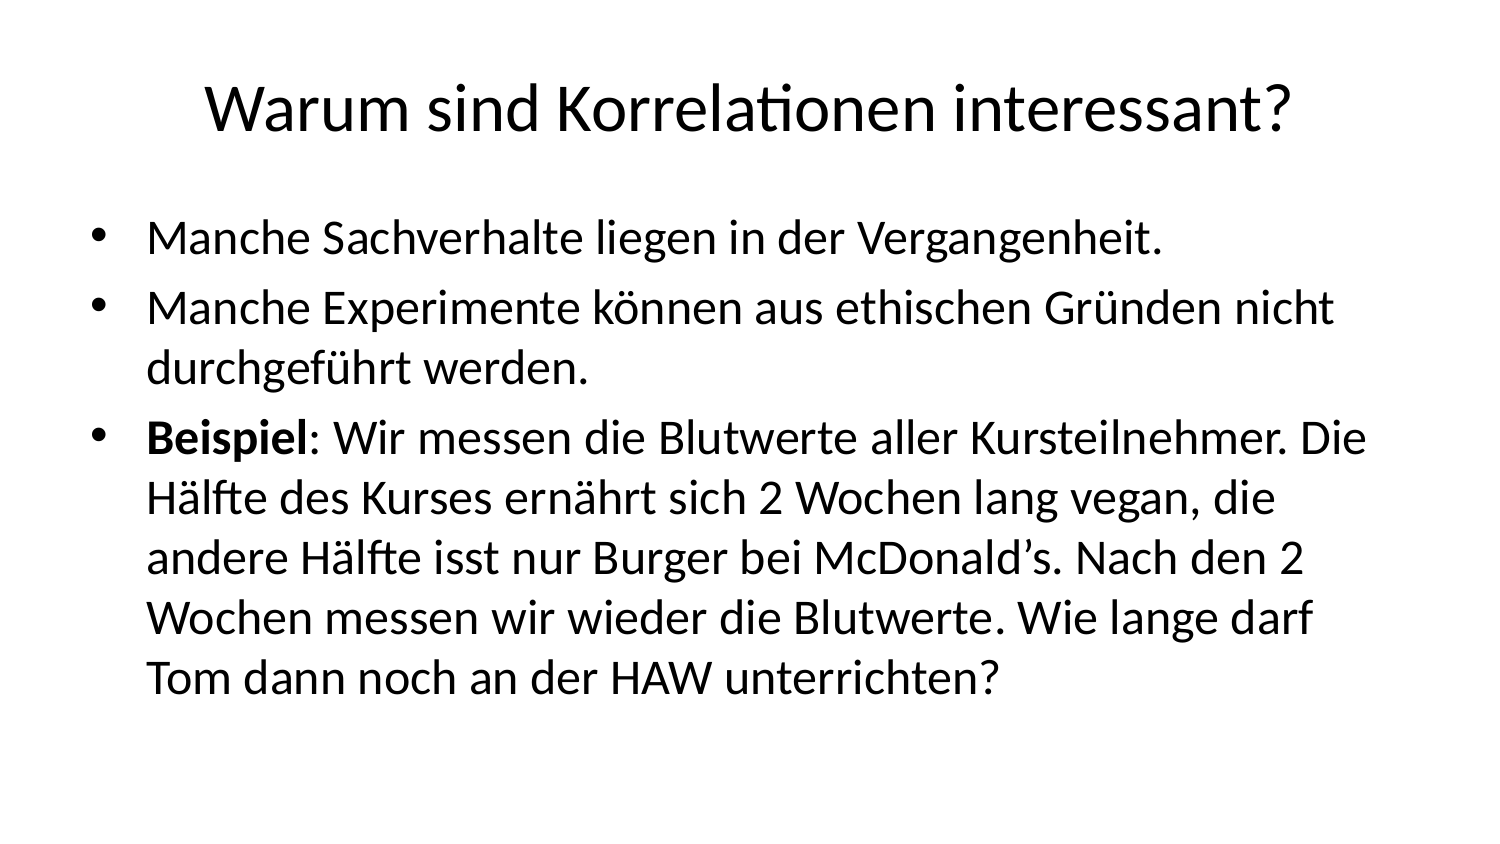

# Warum sind Korrelationen interessant?
Manche Sachverhalte liegen in der Vergangenheit.
Manche Experimente können aus ethischen Gründen nicht durchgeführt werden.
Beispiel: Wir messen die Blutwerte aller Kursteilnehmer. Die Hälfte des Kurses ernährt sich 2 Wochen lang vegan, die andere Hälfte isst nur Burger bei McDonald’s. Nach den 2 Wochen messen wir wieder die Blutwerte. Wie lange darf Tom dann noch an der HAW unterrichten?